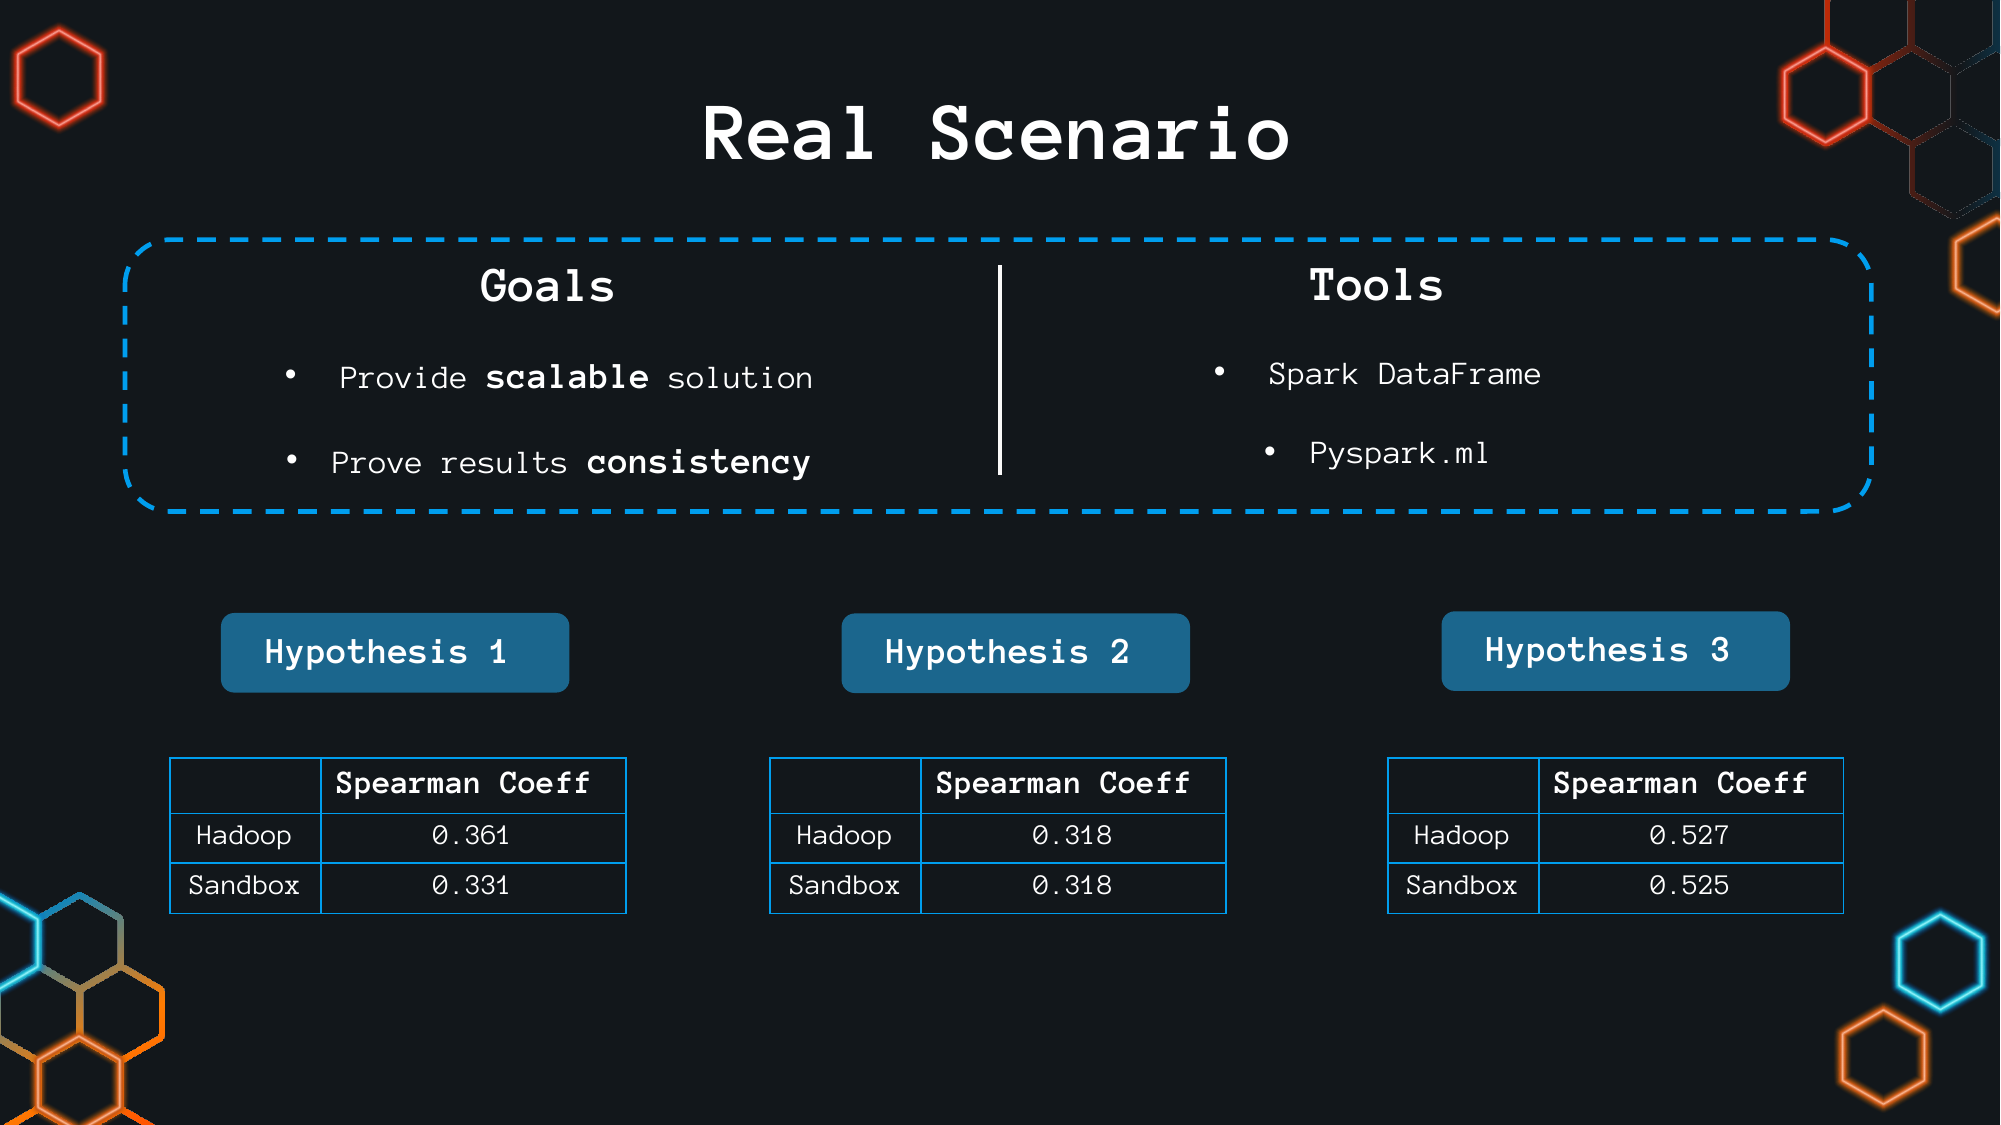

Real Scenario
Goals

Provide scalable solution

Prove results consistency
Tools

Spark DataFrame

Pyspark.ml

Hypothesis 3

Hypothesis 1

Hypothesis 2
|  | Spearman Coeff |
| --- | --- |
| Hadoop | 0.361 |
| Sandbox | 0.331 |
|  | Spearman Coeff |
| --- | --- |
| Hadoop | 0.318 |
| Sandbox | 0.318 |
|  | Spearman Coeff |
| --- | --- |
| Hadoop | 0.527 |
| Sandbox | 0.525 |